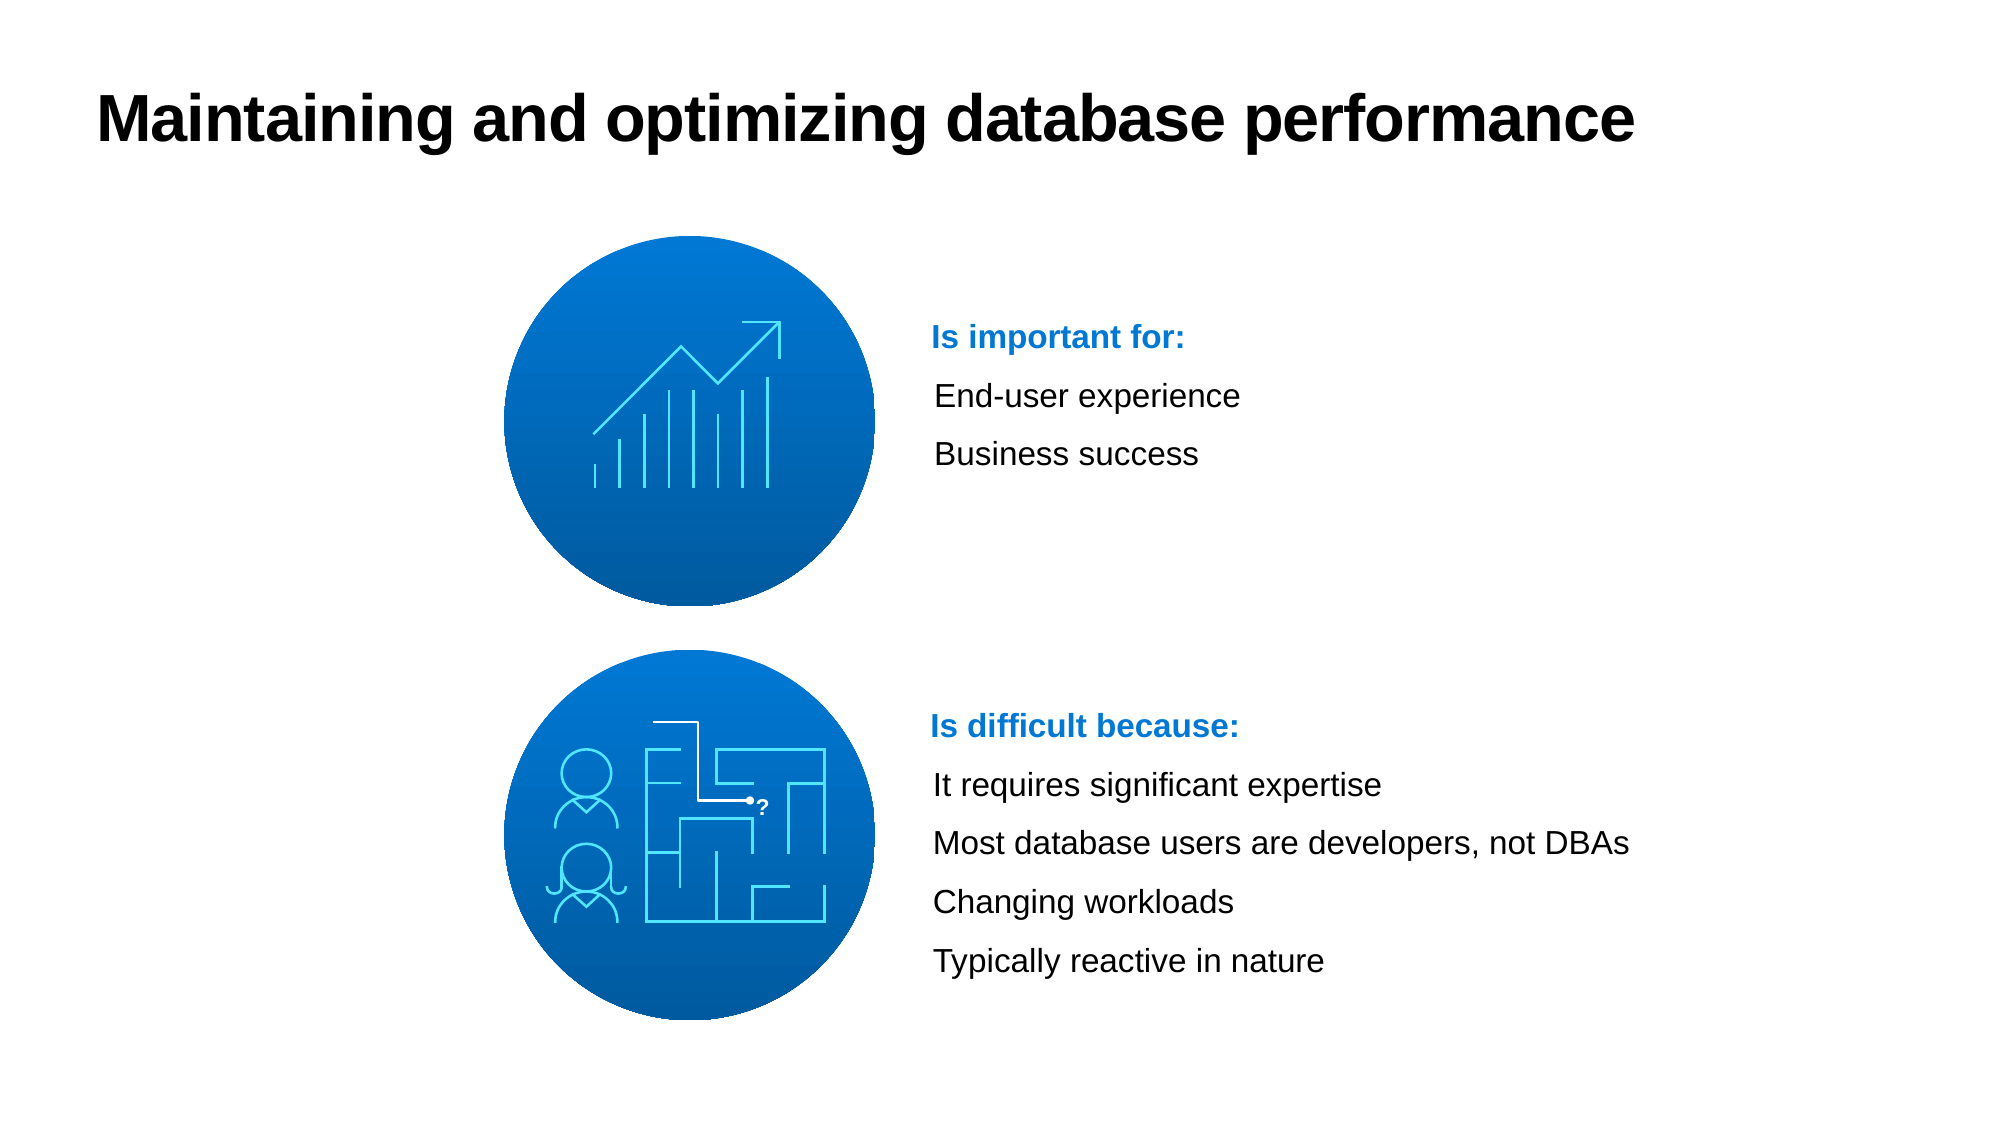

# Maintaining and optimizing database performance

Is important for:
End-user experience
Business success

Is difficult because:
It requires significant expertise
Most database users are developers, not DBAs
Changing workloads
Typically reactive in nature

?